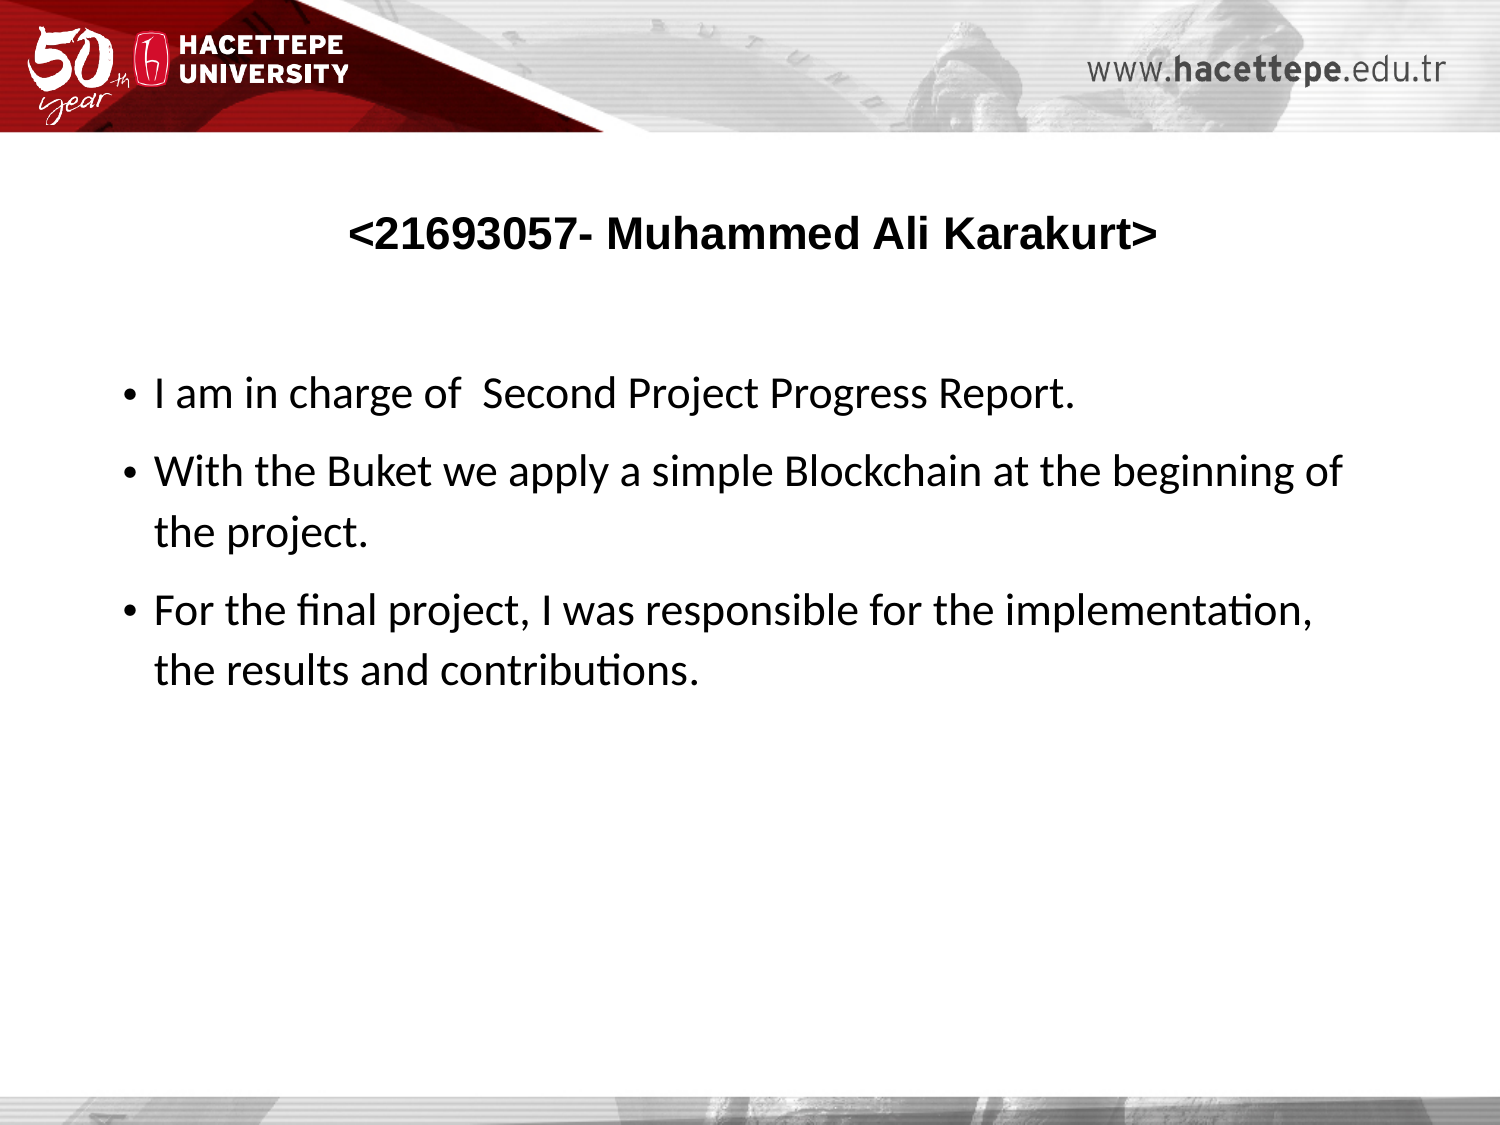

<21693057- Muhammed Ali Karakurt>
I am in charge of  Second Project Progress Report.
With the Buket we apply a simple Blockchain at the beginning of the project.
For the final project, I was responsible for the implementation, the results and contributions.